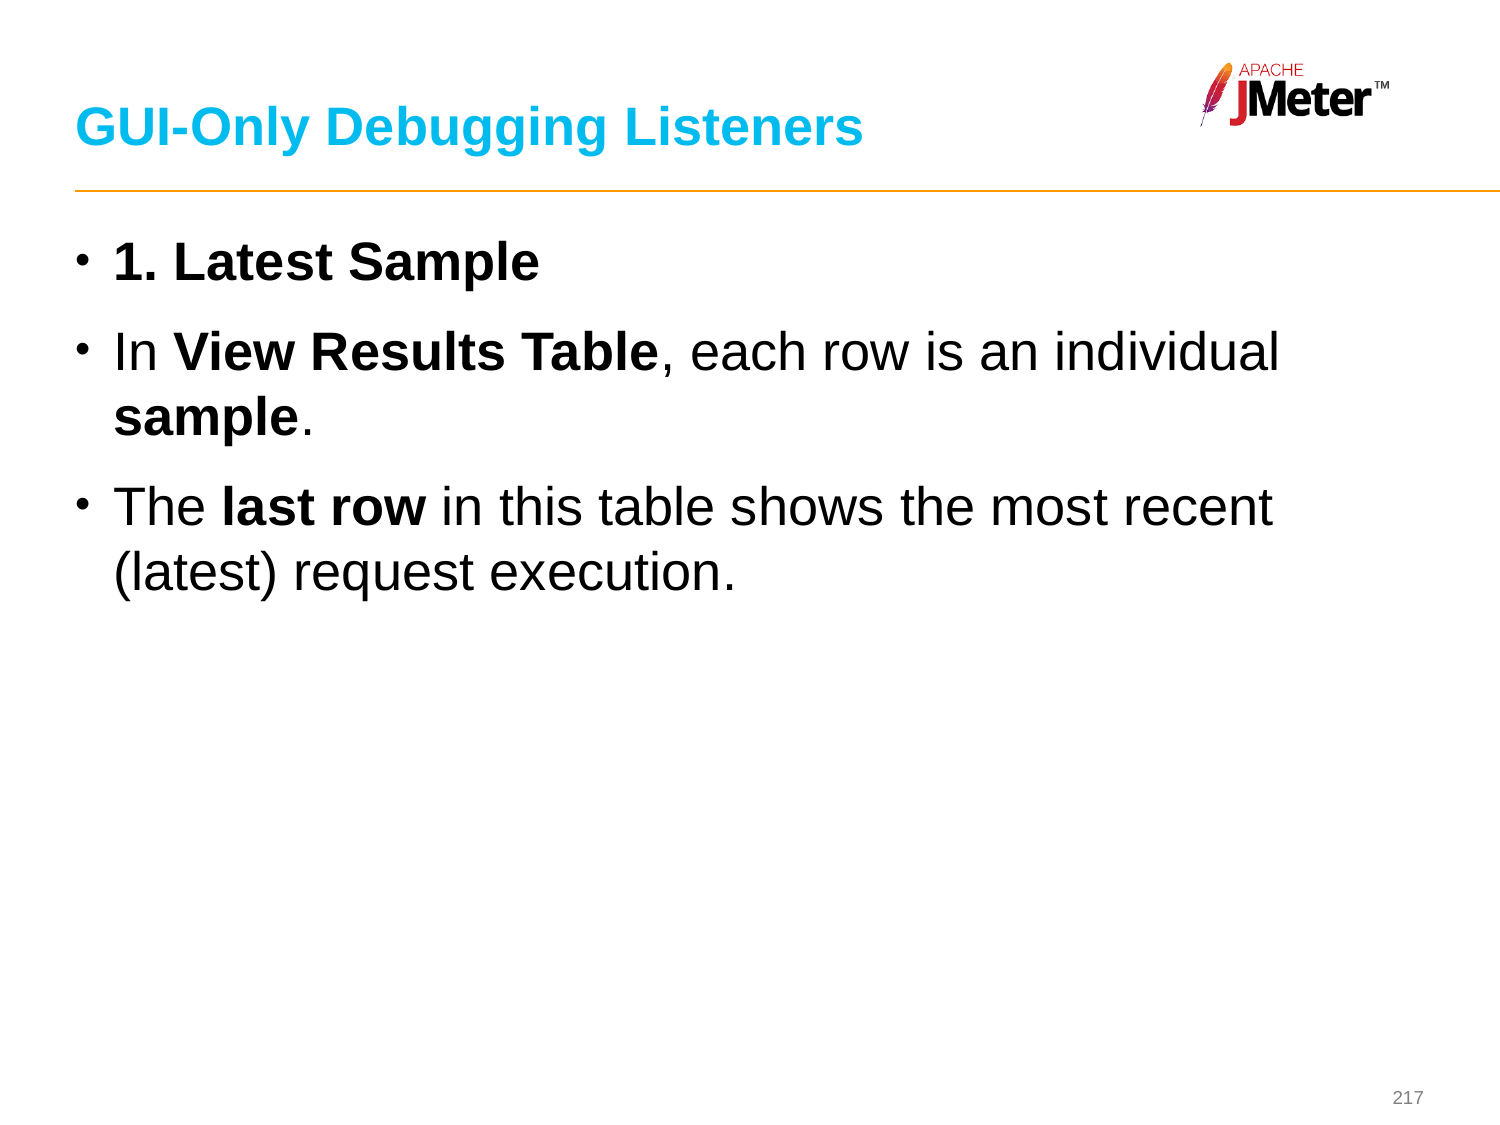

# GUI-Only Debugging Listeners
1. Latest Sample
In View Results Table, each row is an individual sample.
The last row in this table shows the most recent (latest) request execution.